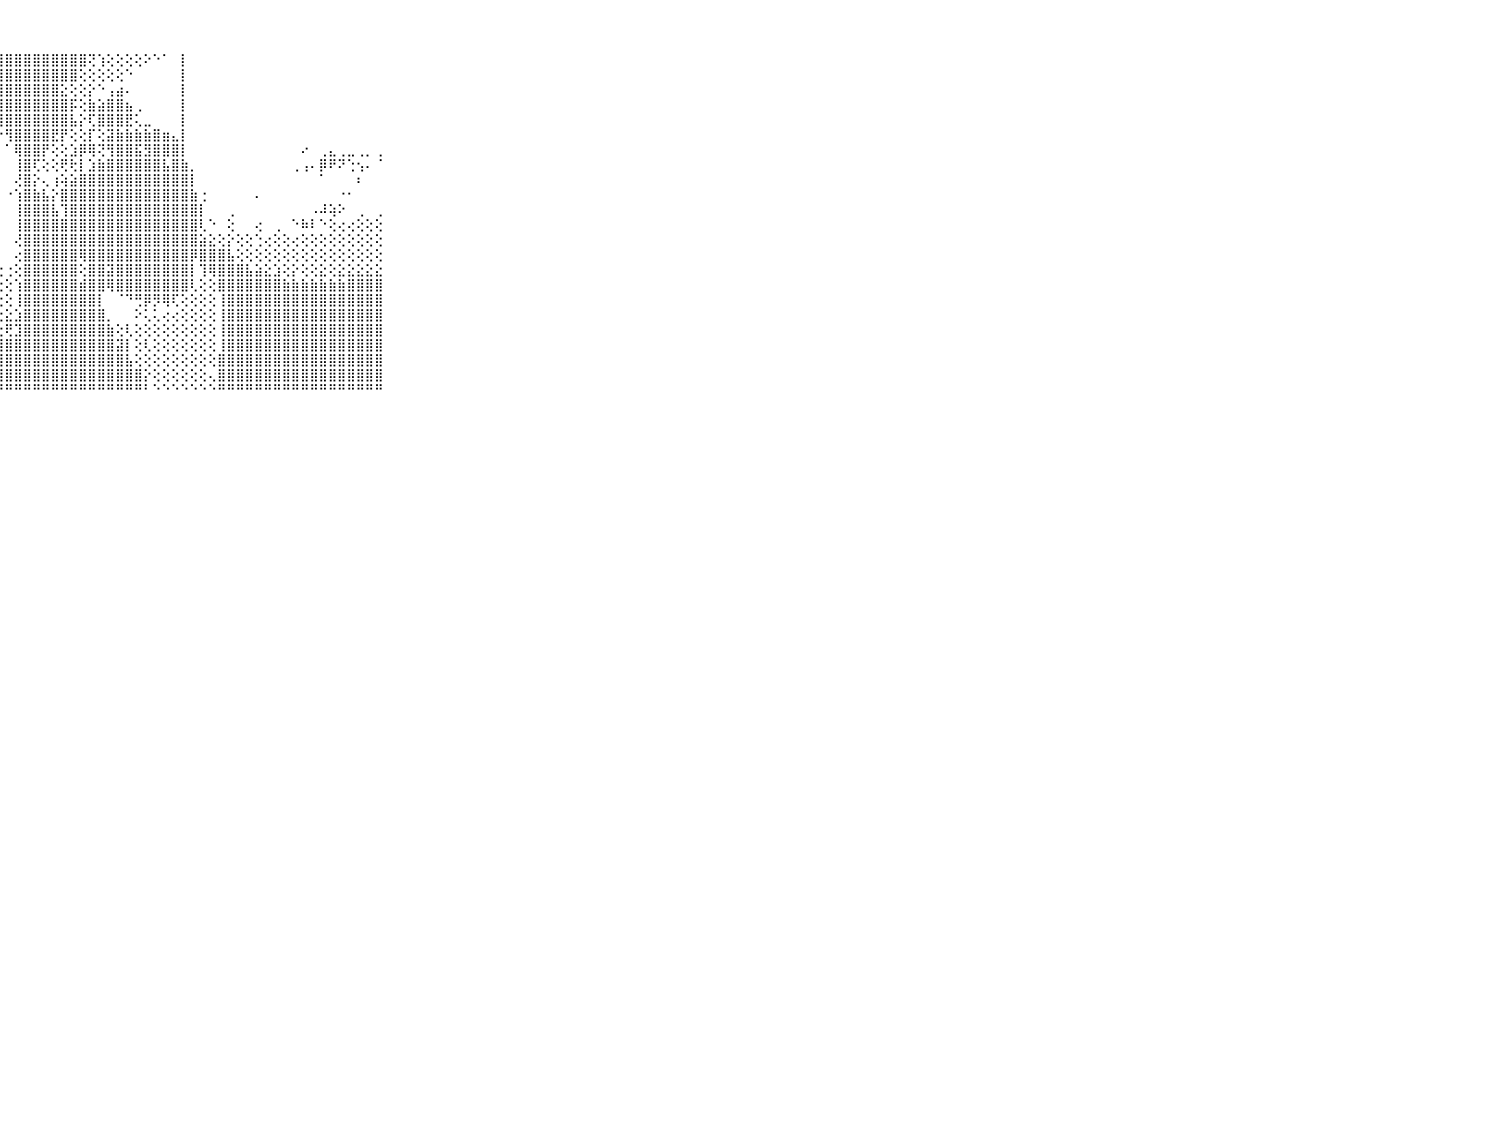

⠀⠀⠀⠀⠀⠀⠀⠀⠀⠀⠀⣿⣿⣿⣿⣿⣿⣿⣿⣿⣿⣿⣿⢕⢜⢿⣿⣿⣿⣿⣿⣿⣿⣿⣿⣿⣿⢝⢱⢕⢕⢕⢕⠕⠑⠁⠀⡇⠀⠀⠀⠀⠀⠀⠀⠀⠀⠀⠀⠀⠀⠀⠀⠀⠀⠀⠀⠀⠀⠀⠀⠀⠀⠀⠀⠀⠀⠀⠀⠀⠀
⠀⠀⠀⠀⠀⠀⠀⠀⠀⠀⠀⣿⣿⣿⣿⣿⣿⣿⣿⣿⣿⣿⣿⣕⣱⣾⣿⣿⣿⣿⣿⣿⣿⣿⣿⣿⢕⢕⢕⢕⢕⠑⠀⠀⠀⠀⠀⡇⠀⠀⠀⠀⠀⠀⠀⠀⠀⠀⠀⠀⠀⠀⠀⠀⠀⠀⠀⠀⠀⠀⠀⠀⠀⠀⠀⠀⠀⠀⠀⠀⠀
⠀⠀⠀⠀⠀⠀⠀⠀⠀⠀⠀⣿⣿⣿⣿⣿⣿⣿⣿⣿⣿⣿⣿⣿⣿⣿⣿⣿⣿⣿⣿⣿⣿⣿⣕⢕⢕⡕⠑⢠⣴⠄⠀⠀⠀⠀⠀⡇⠀⠀⠀⠀⠀⠀⠀⠀⠀⠀⠀⠀⠀⠀⠀⠀⠀⠀⠀⠀⠀⠀⠀⠀⠀⠀⠀⠀⠀⠀⠀⠀⠀
⠀⠀⠀⠀⠀⠀⠀⠀⠀⠀⠀⣿⣿⣿⣿⣿⣿⣿⣿⣿⣿⣿⣿⣿⣿⣿⣿⣿⣿⣿⣿⣿⣿⣿⣿⡯⢕⣷⣵⣿⣿⣦⢀⠀⠀⠀⠀⡇⠀⠀⠀⠀⠀⠀⠀⠀⠀⠀⠀⠀⠀⠀⠀⠀⠀⠀⠀⠀⠀⠀⠀⠀⠀⠀⠀⠀⠀⠀⠀⠀⠀
⠀⠀⠀⠀⠀⠀⠀⠀⠀⠀⠀⣿⣿⣿⣿⣿⣿⣿⣿⣿⣿⣿⣿⢏⠙⢈⠙⢻⣿⣿⣿⣿⣿⣿⣿⣧⡕⢏⣿⣿⣿⣟⢅⣀⠀⠀⠀⡇⠀⠀⠀⠀⠀⠀⠀⠀⠀⠀⠀⠀⠀⠀⠀⠀⠀⠀⠀⠀⠀⠀⠀⠀⠀⠀⠀⠀⠀⠀⠀⠀⠀
⠀⠀⠀⠀⠀⠀⠀⠀⠀⠀⠀⣿⣿⣿⣿⣿⣿⣿⣿⣿⣿⣿⡏⢄⢄⠄⠀⠐⢻⣿⣿⣿⣿⣟⡟⢕⢕⡏⢕⣽⣷⣷⣷⣷⣿⣶⣄⡇⠀⠀⠀⠀⠀⠀⠀⠀⠀⠀⠀⠀⠀⠀⠀⠀⠀⠀⠀⠀⠀⠀⠀⠀⠀⠀⠀⠀⠀⠀⠀⠀⠀
⠀⠀⠀⠀⠀⠀⠀⠀⠀⠀⠀⣿⣿⣿⣿⣿⣿⣿⣿⣿⣿⣿⣇⢕⠀⠀⠀⠀⠁⢿⣿⣿⡟⢕⢕⣱⡿⢿⢝⢻⣿⣿⣯⣻⣿⣿⣿⡇⠀⠀⠀⠀⠀⠀⠀⠀⠀⠀⠀⠀⠔⠀⢀⣄⢀⣀⢀⡀⢀⠀⠀⠀⠀⠀⠀⠀⠀⠀⠀⠀⠀
⠀⠀⠀⠀⠀⠀⠀⠀⠀⠀⠀⣿⣿⣿⣿⣿⣿⣿⣿⣿⣿⣿⣿⡕⢀⠀⠀⠀⠀⢸⣿⢏⢕⢕⢟⢗⡇⣱⣷⣿⣿⣿⣿⣿⣿⣧⣿⣷⡀⠀⠀⠀⠀⠀⠀⠀⠀⠀⠀⢀⢠⠄⡿⠟⠝⢑⢢⠄⠈⠀⠀⠀⠀⠀⠀⠀⠀⠀⠀⠀⠀
⠀⠀⠀⠀⠀⠀⠀⠀⠀⠀⠀⣿⣿⣿⣿⣿⣿⣿⣿⣿⣿⣿⣿⡇⠀⠀⠀⠀⠀⢜⣿⡕⢄⢰⢵⣵⣿⣿⣿⣿⣿⣿⣿⣿⣿⣿⣿⣿⡇⠀⠀⠀⠀⠀⠀⠀⠀⠀⠀⠀⠀⠀⠁⠀⠀⠀⠆⠀⠀⠀⠀⠀⠀⠀⠀⠀⠀⠀⠀⠀⠀
⠀⠀⠀⠀⠀⠀⠀⠀⠀⠀⠀⣿⣿⣿⣿⣿⣿⣿⣿⣿⣿⣿⣿⡇⠐⠀⠀⠀⠐⢱⣿⣷⣧⡕⣿⣿⣿⣿⣿⣿⣿⣿⣿⣿⣿⣿⣿⣿⣷⢐⠀⠀⠀⠀⠀⠄⠀⠀⠀⠀⠀⠀⠀⠀⠐⠂⠀⠀⠀⠀⠀⠀⠀⠀⠀⠀⠀⠀⠀⠀⠀
⠀⠀⠀⠀⠀⠀⠀⠀⠀⠀⠀⣿⣿⣿⣿⣿⣿⣿⣿⣿⣿⣿⣿⡇⠔⠐⠀⠀⠀⢸⣿⣿⣿⣧⢹⣿⣿⣿⣿⣿⣿⣿⣿⣿⣿⣿⣿⣿⣿⡇⠀⠀⢀⠀⠀⠀⠀⠀⠀⠀⠀⠠⠼⢵⠕⠀⢀⠀⢀⠀⠀⠀⠀⠀⠀⠀⠀⠀⠀⠀⠀
⠀⠀⠀⠀⠀⠀⠀⠀⠀⠀⠀⣿⣿⣿⣿⣿⣿⣿⣿⣿⣿⣿⣿⡇⠀⠀⠀⠀⠀⢸⣿⣿⣿⣿⣿⣿⣿⣿⣿⣿⣿⣿⣿⣿⣿⣿⣿⣿⣿⢇⠑⠀⢕⠀⠀⢔⠀⢀⠀⠑⠷⠇⠑⢕⢔⢔⢕⢕⢕⠀⠀⠀⠀⠀⠀⠀⠀⠀⠀⠀⠀
⠀⠀⠀⠀⠀⠀⠀⠀⠀⠀⠀⣿⣿⣿⣿⣿⣿⣿⣿⣿⣿⣿⡿⠇⠀⠀⠀⠀⠀⢜⣿⣿⣿⣿⣿⣿⣿⣿⣿⣿⣿⣿⣿⣿⣿⣿⣿⣿⣿⣵⣕⢕⡕⢕⢕⢑⢔⢕⢕⢔⢕⢕⢕⢕⢕⢕⢕⢕⢕⠀⠀⠀⠀⠀⠀⠀⠀⠀⠀⠀⠀
⠀⠀⠀⠀⠀⠀⠀⠀⠀⠀⠀⣿⣿⣿⣿⣿⣿⣿⣿⣿⣿⣿⡇⢕⢕⠀⠀⠄⠀⢔⣿⣿⣿⣿⣿⣿⢿⣿⣿⣿⣿⣿⣿⣿⣿⣿⣿⣿⡿⣿⣿⣿⣧⢕⢕⢕⢕⢕⢕⢕⢕⢕⢕⢕⢕⢕⢕⢕⢕⠀⠀⠀⠀⠀⠀⠀⠀⠀⠀⠀⠀
⠀⠀⠀⠀⠀⠀⠀⠀⠀⠀⠀⣿⣿⣿⣿⣿⣿⣿⣿⣿⣿⣿⡷⢕⢕⢑⢔⢐⢐⢕⣿⣿⣿⣿⣿⣿⢕⣿⣿⣽⣿⣿⣿⣿⣿⣿⣿⣿⡇⢹⢿⣿⣿⣿⣧⣵⣕⣱⢕⡕⢕⢕⣕⢕⣕⣕⣕⣕⣕⠀⠀⠀⠀⠀⠀⠀⠀⠀⠀⠀⠀
⠀⠀⠀⠀⠀⠀⠀⠀⠀⠀⠀⣿⣿⣿⣿⣿⣿⣿⣿⣿⣿⣿⣿⢕⢕⢕⢕⢕⢕⢱⣿⣿⣿⣿⣿⣿⣾⣿⣿⢿⣿⣿⣿⣿⣿⣿⣿⣿⢇⢕⢕⣿⣿⣿⣿⣿⣿⣿⣷⣷⣷⣷⣷⣷⣷⣿⣿⣿⣿⠀⠀⠀⠀⠀⠀⠀⠀⠀⠀⠀⠀
⠀⠀⠀⠀⠀⠀⠀⠀⠀⠀⠀⣿⣿⣿⣿⣿⣿⣿⣿⣿⣿⣿⡇⢕⢕⢕⢕⢕⢕⢸⣿⣿⣿⣿⣿⣿⣿⣿⡇⠀⠈⠙⢛⡿⡻⢿⢏⢕⢕⢕⢕⢸⣿⣿⣿⣿⣿⣿⣿⣿⣿⣿⣿⣿⣿⣿⣿⣿⣿⠀⠀⠀⠀⠀⠀⠀⠀⠀⠀⠀⠀
⠀⠀⠀⠀⠀⠀⠀⠀⠀⠀⠀⣿⣿⣿⣿⣿⣿⣿⣿⣿⣿⣿⣇⣕⣕⣕⣕⣕⣕⣱⣿⣿⣿⣿⣿⣿⣿⣿⣿⡀⠀⠀⠕⢅⢅⢔⢔⢕⢕⢕⢕⢸⣿⣿⣿⣿⣿⣿⣿⣿⣿⣿⣿⣿⣿⣿⣿⣿⣿⠀⠀⠀⠀⠀⠀⠀⠀⠀⠀⠀⠀
⠀⠀⠀⠀⠀⠀⠀⠀⠀⠀⠀⣿⣿⣿⣿⣿⣿⣿⣿⣿⣿⣿⣯⣽⣽⣿⡇⢕⢟⣹⣿⣿⣿⣿⣿⣿⣿⣿⣿⣷⢕⢇⢕⢕⢕⢕⢕⢕⢕⢕⢕⢸⣿⣿⣿⣿⣿⣿⣿⣿⣿⣿⣿⣿⣿⣿⣿⣿⣿⠀⠀⠀⠀⠀⠀⠀⠀⠀⠀⠀⠀
⠀⠀⠀⠀⠀⠀⠀⠀⠀⠀⠀⣿⣿⣿⣿⣿⣿⣿⣿⣿⣿⣿⣿⢿⢟⢏⣹⣼⣿⣿⣿⣿⣿⣿⣿⣿⣿⣿⣿⣿⣽⡇⢕⢇⢕⢕⢕⢕⢕⢕⢕⢸⣿⣿⣿⣿⣿⣿⣿⣿⣿⣿⣿⣿⣿⣿⣿⣿⣿⠀⠀⠀⠀⠀⠀⠀⠀⠀⠀⠀⠀
⠀⠀⠀⠀⠀⠀⠀⠀⠀⠀⠀⣿⣿⣿⣿⣿⣿⣿⣿⣿⢟⣹⣷⣿⣿⣿⣿⣿⣿⣿⣿⣿⣿⣿⣿⣿⣿⣿⣿⣿⣿⣧⢕⢕⢕⢕⢕⢕⢕⢕⢕⣿⣿⣿⣿⣿⣿⣿⣿⣿⣿⣿⣿⣿⣿⣿⣿⣿⣿⠀⠀⠀⠀⠀⠀⠀⠀⠀⠀⠀⠀
⠀⠀⠀⠀⠀⠀⠀⠀⠀⠀⠀⣿⣿⣿⡿⢟⣻⣻⣽⣷⣷⣾⣕⣗⣜⣿⣿⣿⣿⣿⣿⣿⣿⣿⣿⣿⣿⣿⣿⣿⣿⣿⣿⡕⢕⢕⢕⢕⢕⢕⢄⣿⣿⣿⣿⣿⣿⣿⣿⣿⣿⣿⣿⣿⣿⣿⣿⣿⣿⠀⠀⠀⠀⠀⠀⠀⠀⠀⠀⠀⠀
⠀⠀⠀⠀⠀⠀⠀⠀⠀⠀⠀⠛⠋⠑⠓⠛⠛⠛⠛⠛⠛⠛⠛⠛⠛⠛⠛⠛⠛⠛⠛⠛⠛⠛⠛⠛⠛⠛⠛⠛⠛⠛⠛⠃⠑⠑⠑⠑⠑⠑⠑⠛⠛⠛⠛⠛⠛⠛⠛⠛⠛⠛⠛⠛⠛⠛⠛⠛⠛⠀⠀⠀⠀⠀⠀⠀⠀⠀⠀⠀⠀